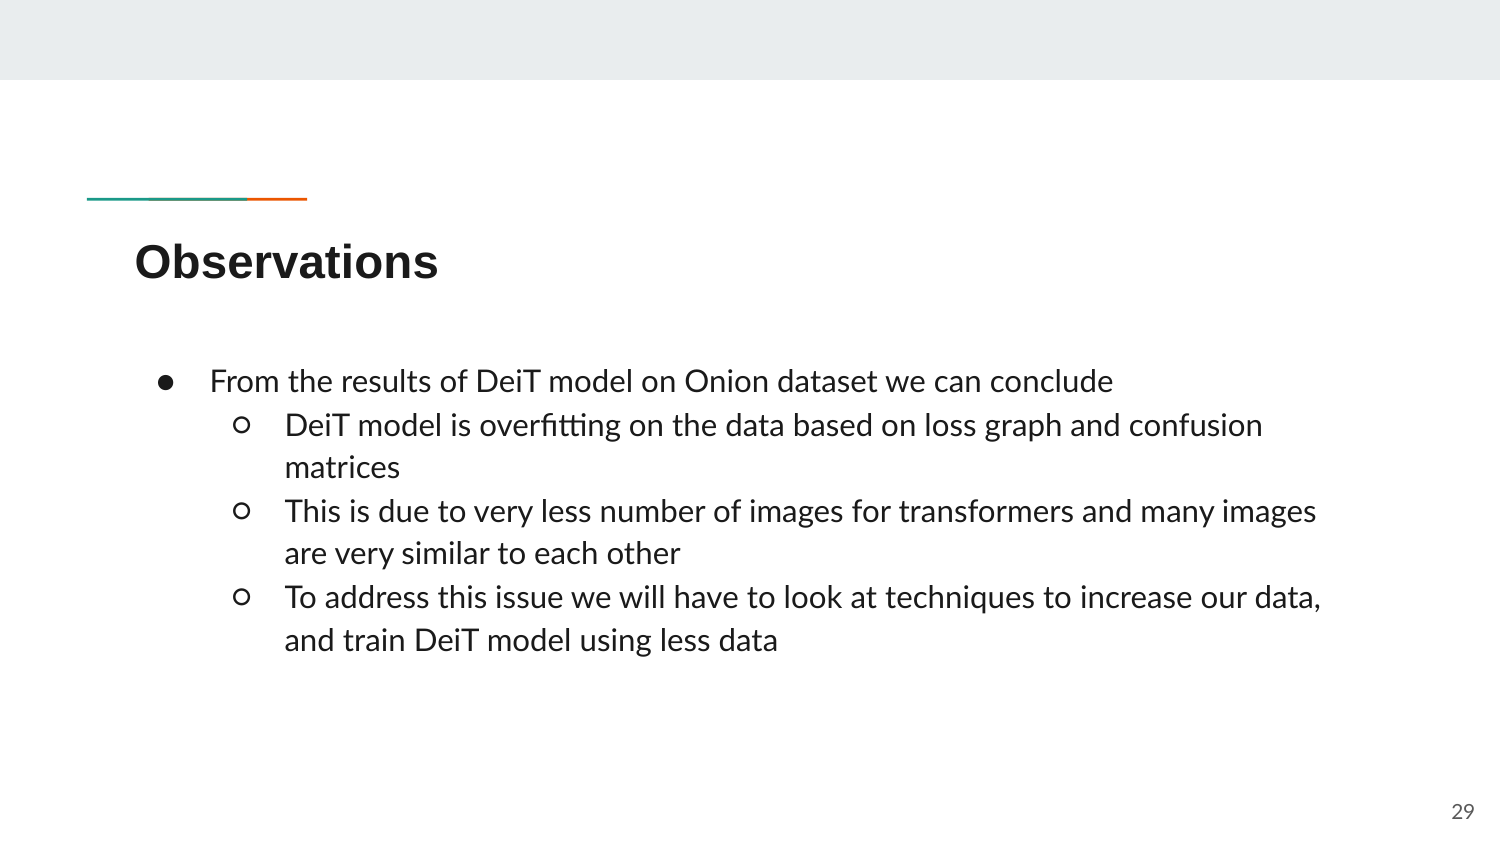

# Observations
From the results of DeiT model on Onion dataset we can conclude
DeiT model is overfitting on the data based on loss graph and confusion matrices
This is due to very less number of images for transformers and many images are very similar to each other
To address this issue we will have to look at techniques to increase our data, and train DeiT model using less data
29